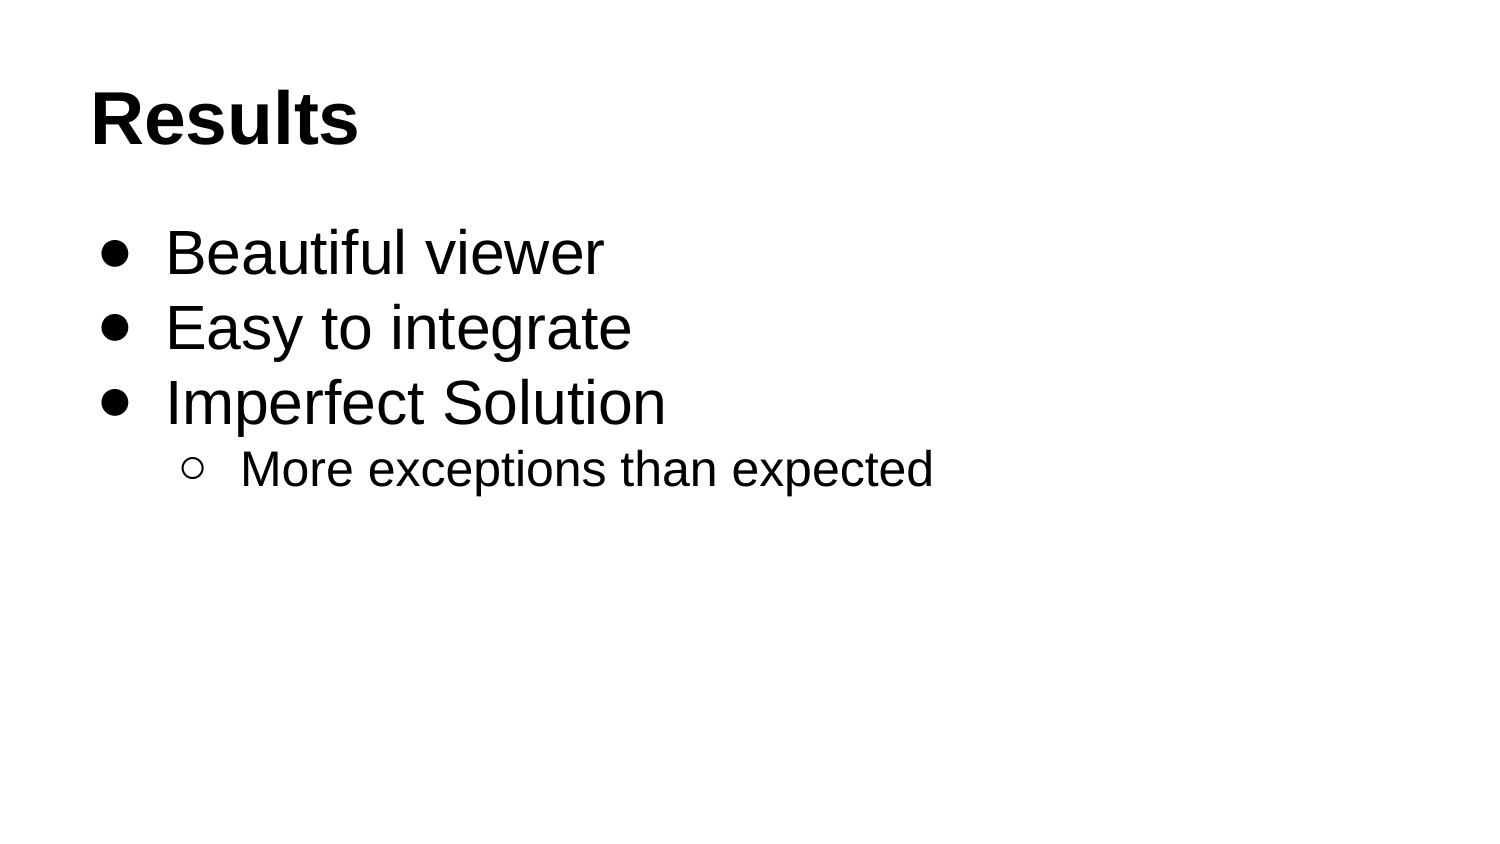

# Results
Beautiful viewer
Easy to integrate
Imperfect Solution
More exceptions than expected